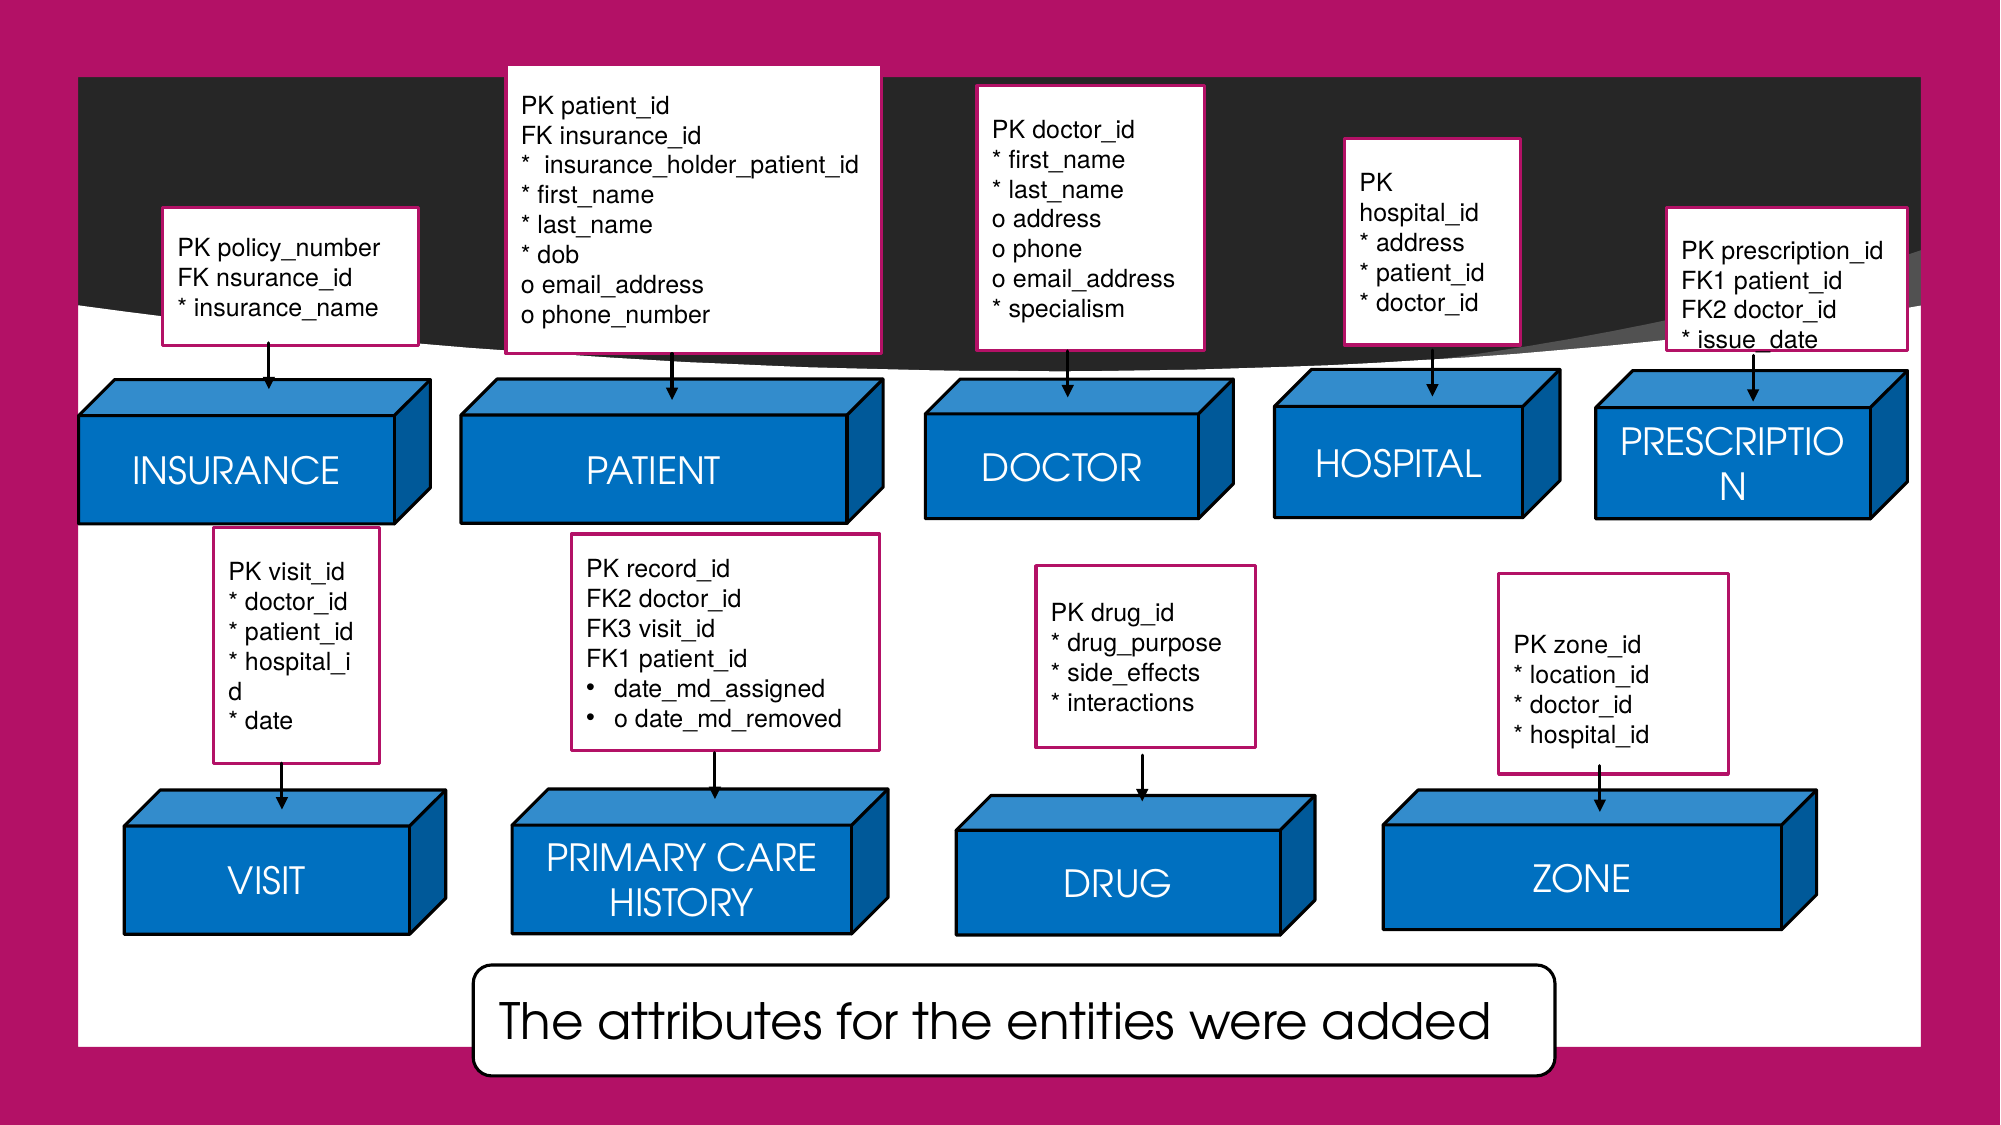

PK patient_id
FK insurance_id
*  insurance_holder_patient_id
* first_name
* last_name
* dob
o email_address
o phone_number
PK doctor_id
* first_name
* last_name
o address
o phone
o email_address
* specialism
PK hospital_id
* address
* patient_id
* doctor_id
PK prescription_id
FK1 patient_id
FK2 doctor_id
* issue_date
PK policy_number
FK nsurance_id
* insurance_name

HOSPITAL
PRESCRIPTION
PATIENT
DOCTOR
INSURANCE
PK visit_id
* doctor_id
* patient_id
* hospital_id
* date
PK record_id
FK2 doctor_id
FK3 visit_id
FK1 patient_id
date_md_assigned
o date_md_removed
PK drug_id
* drug_purpose
* side_effects
* interactions
PK zone_id
* location_id
* doctor_id
* hospital_id
PRIMARY CARE HISTORY
VISIT
ZONE
DRUG
The
The attributes for the entities were added